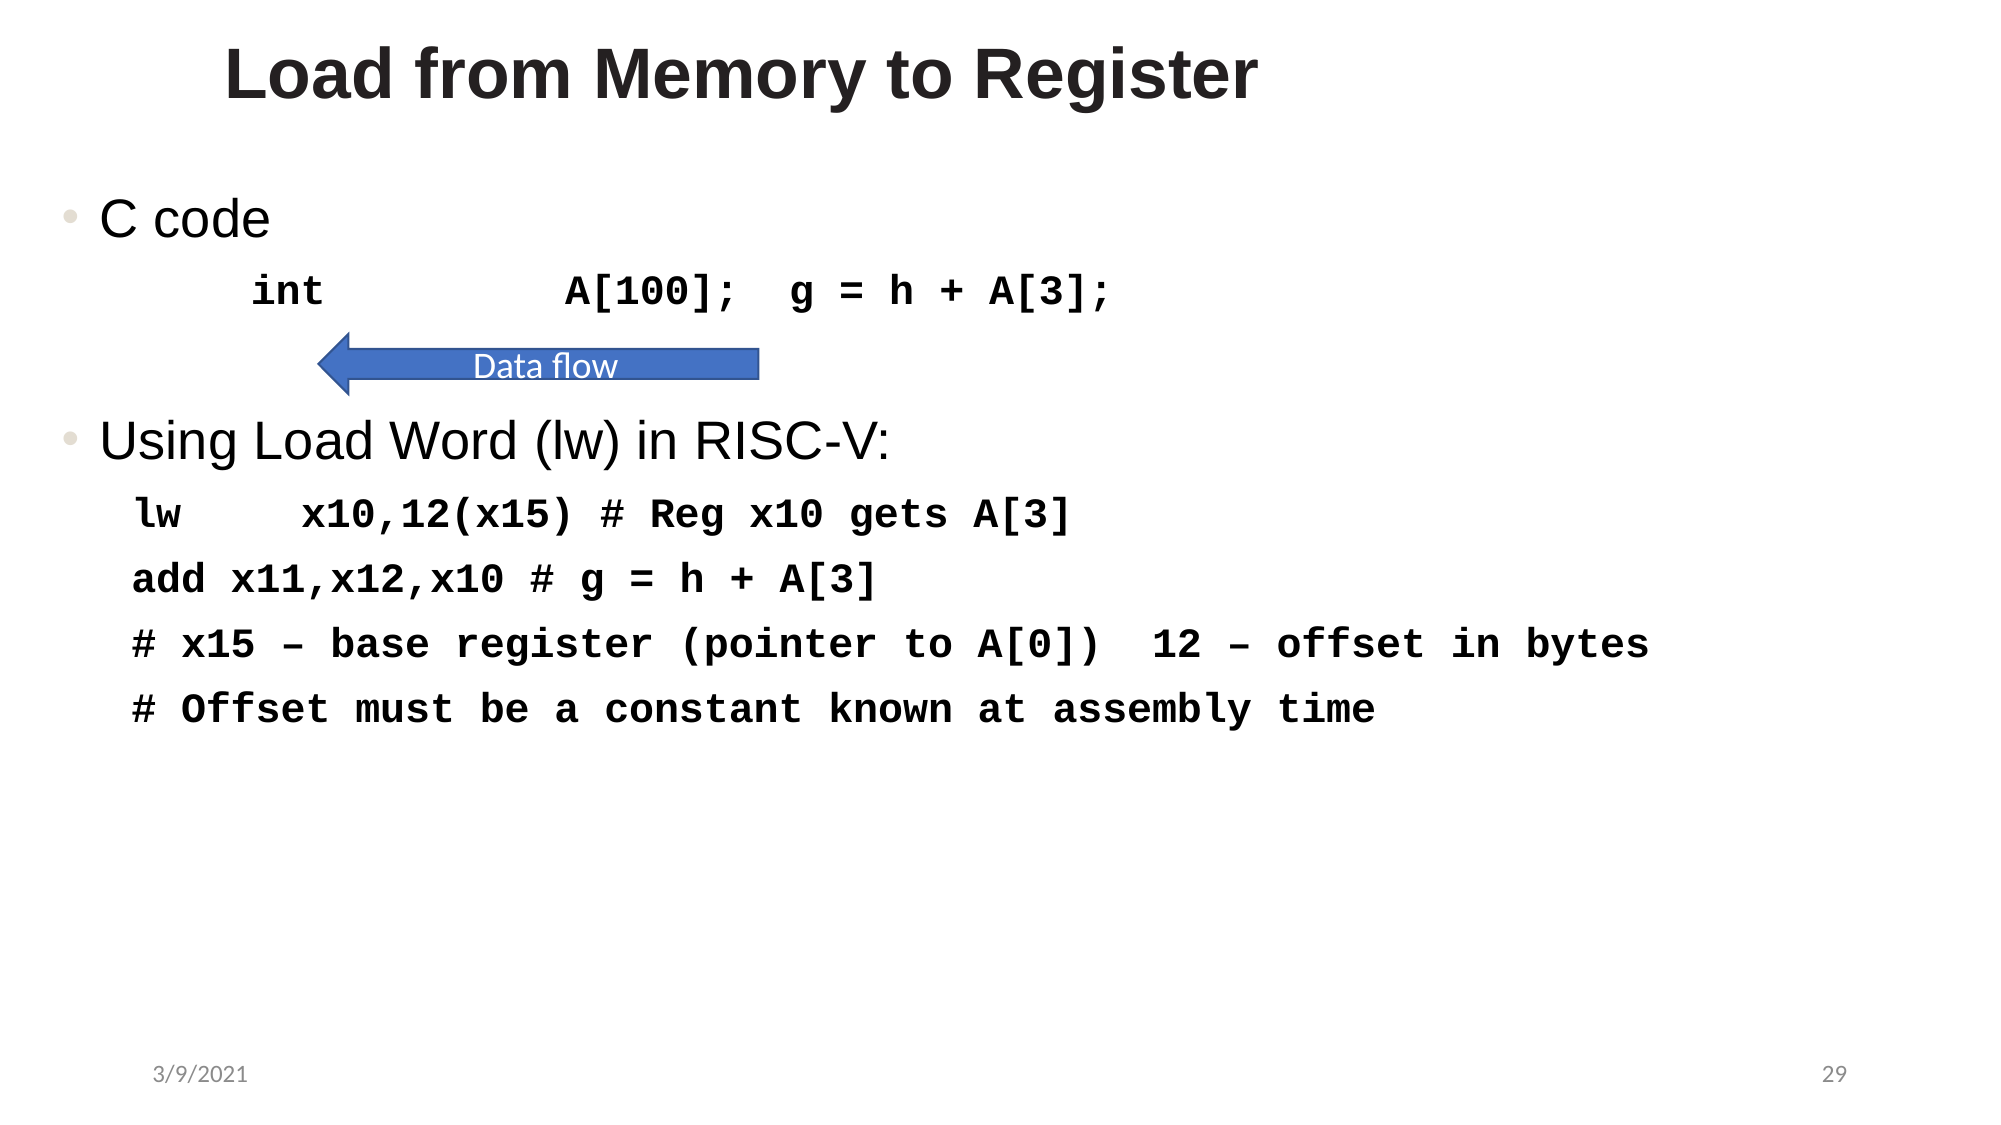

# Load from Memory to Register
C code
int	A[100];  g = h + A[3];

Using Load Word (lw) in RISC-V:
lw	x10,12(x15) # Reg x10 gets A[3]
add x11,x12,x10 # g = h + A[3]
# x15 – base register (pointer to A[0])  12 – offset in bytes
# Offset must be a constant known at assembly time

Data flow
Garcia, Nikolić
40
3/9/2021
29